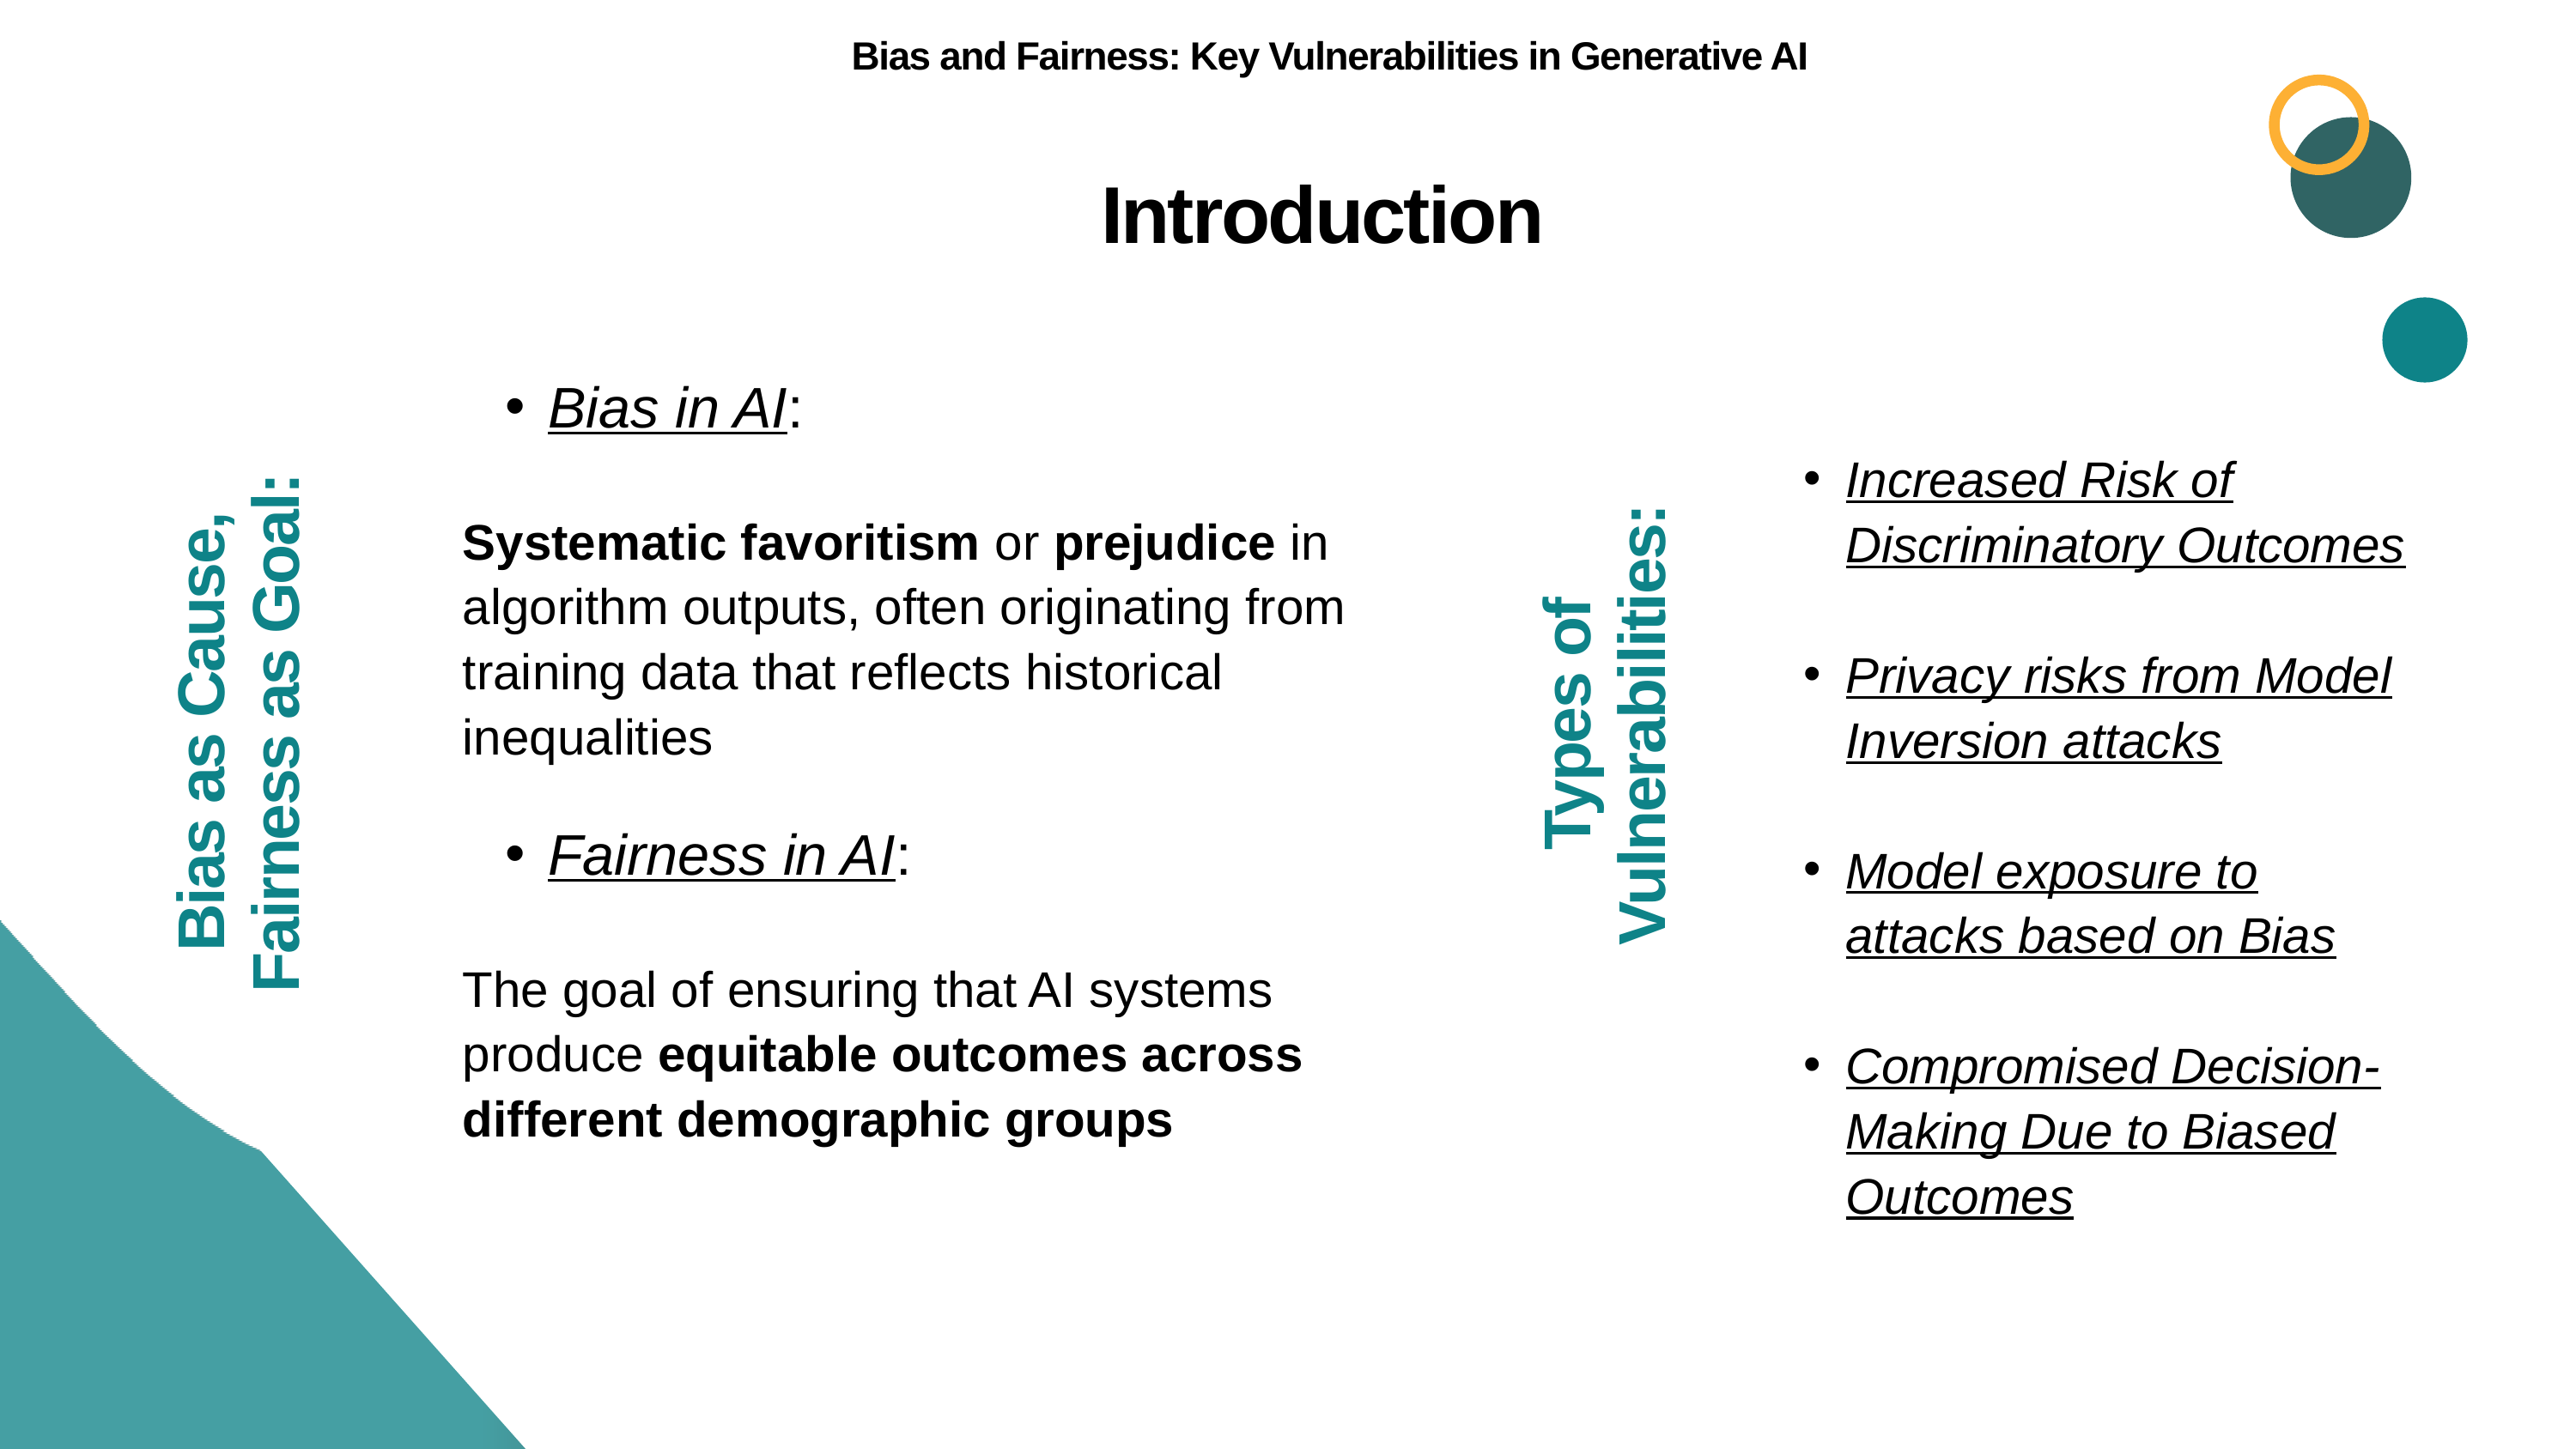

Bias and Fairness: Key Vulnerabilities in Generative AI

Introduction

Bias in AI:

Systematic favoritism or prejudice in algorithm outputs, often originating from training data that reflects historical inequalities

Increased Risk of Discriminatory Outcomes

Privacy risks from Model Inversion attacks

Model exposure to attacks based on Bias

Compromised Decision-Making Due to Biased Outcomes
Bias as Cause,  Fairness as Goal:
Types of Vulnerabilities:
Fairness in AI:

The goal of ensuring that AI systems produce equitable outcomes across different demographic groups